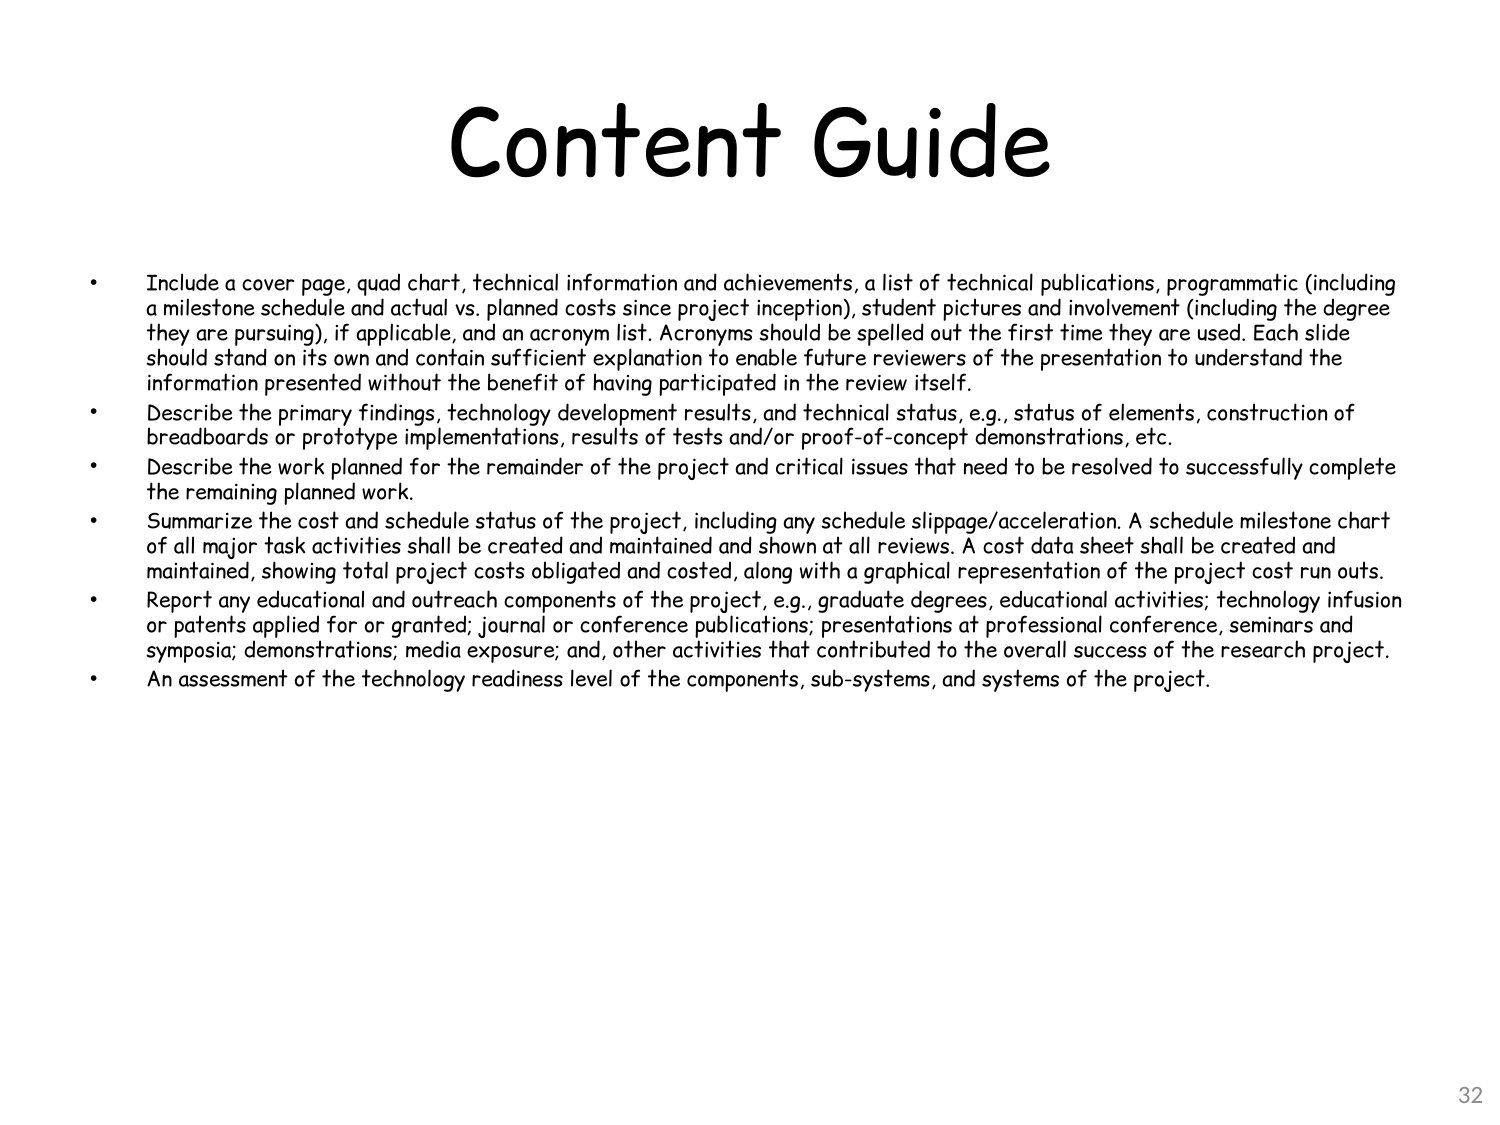

# Content Guide
Include a cover page, quad chart, technical information and achievements, a list of technical publications, programmatic (including a milestone schedule and actual vs. planned costs since project inception), student pictures and involvement (including the degree they are pursuing), if applicable, and an acronym list. Acronyms should be spelled out the first time they are used. Each slide should stand on its own and contain sufficient explanation to enable future reviewers of the presentation to understand the information presented without the benefit of having participated in the review itself.
Describe the primary findings, technology development results, and technical status, e.g., status of elements, construction of breadboards or prototype implementations, results of tests and/or proof-of-concept demonstrations, etc.
Describe the work planned for the remainder of the project and critical issues that need to be resolved to successfully complete the remaining planned work.
Summarize the cost and schedule status of the project, including any schedule slippage/acceleration. A schedule milestone chart of all major task activities shall be created and maintained and shown at all reviews. A cost data sheet shall be created and maintained, showing total project costs obligated and costed, along with a graphical representation of the project cost run outs.
Report any educational and outreach components of the project, e.g., graduate degrees, educational activities; technology infusion or patents applied for or granted; journal or conference publications; presentations at professional conference, seminars and symposia; demonstrations; media exposure; and, other activities that contributed to the overall success of the research project.
An assessment of the technology readiness level of the components, sub-systems, and systems of the project.
32